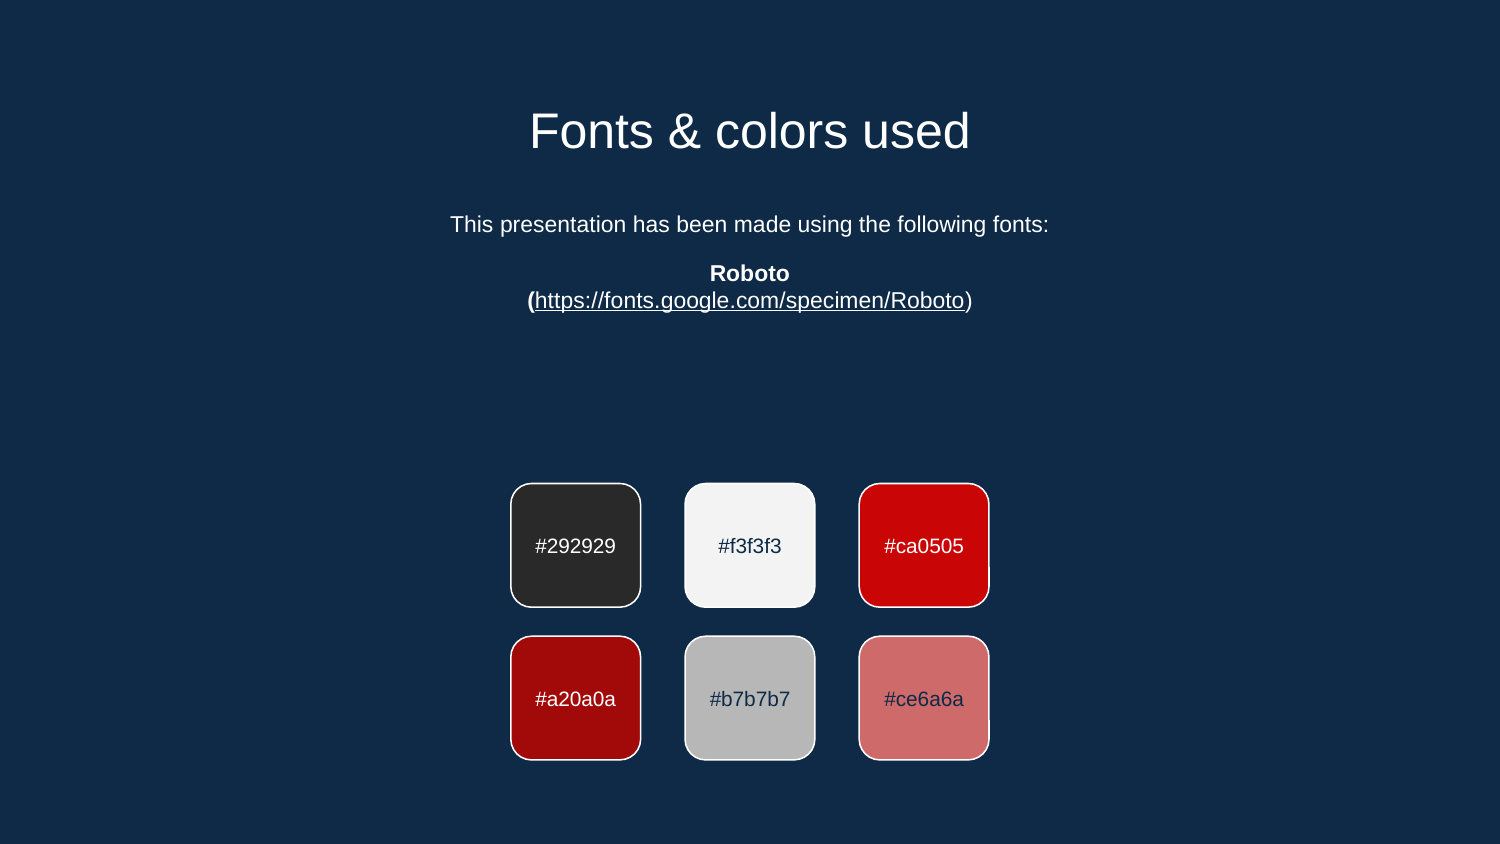

# Fonts & colors used
This presentation has been made using the following fonts:
Roboto
(https://fonts.google.com/specimen/Roboto)

#292929
#f3f3f3
#ca0505

#a20a0a
#b7b7b7
#ce6a6a